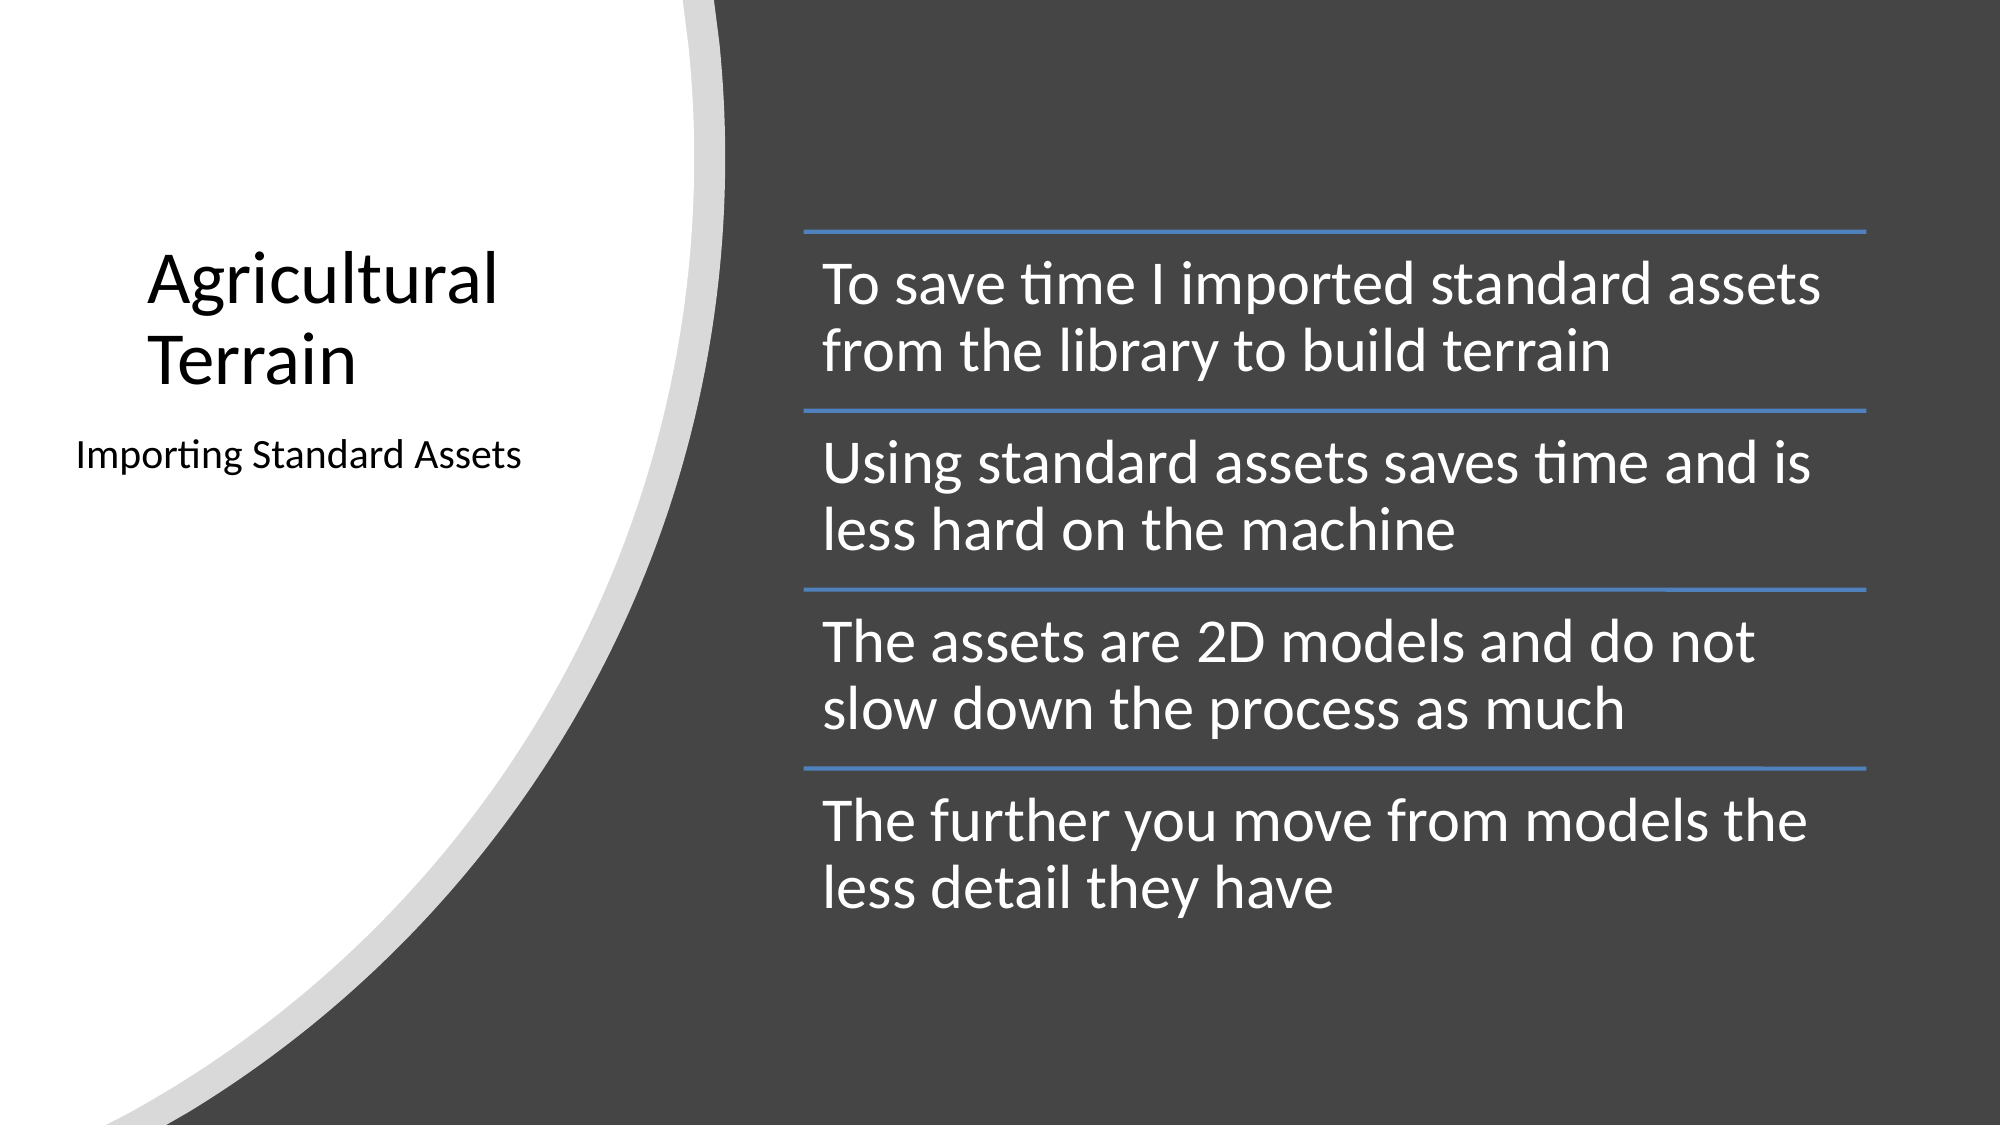

# Agricultural Terrain
To save time I imported standard assets from the library to build terrain
Using standard assets saves time and is less hard on the machine
The assets are 2D models and do not slow down the process as much
The further you move from models the less detail they have
Importing Standard Assets